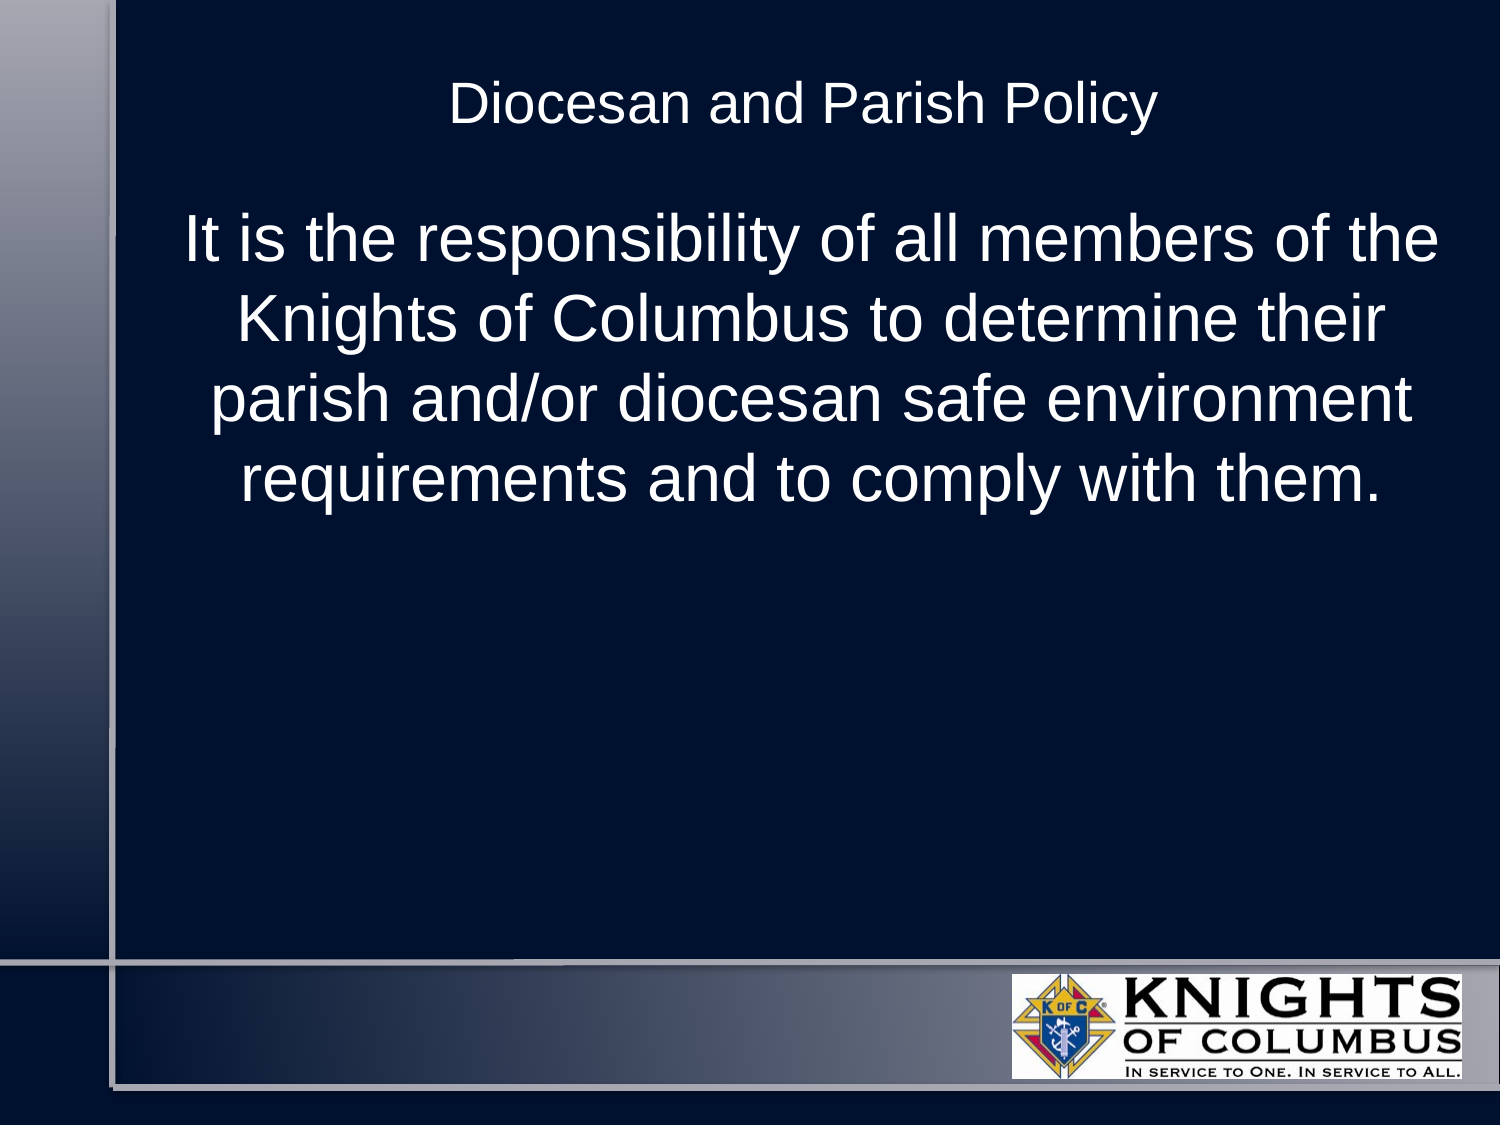

# Diocesan and Parish Policy
It is the responsibility of all members of the Knights of Columbus to determine their parish and/or diocesan safe environment requirements and to comply with them.